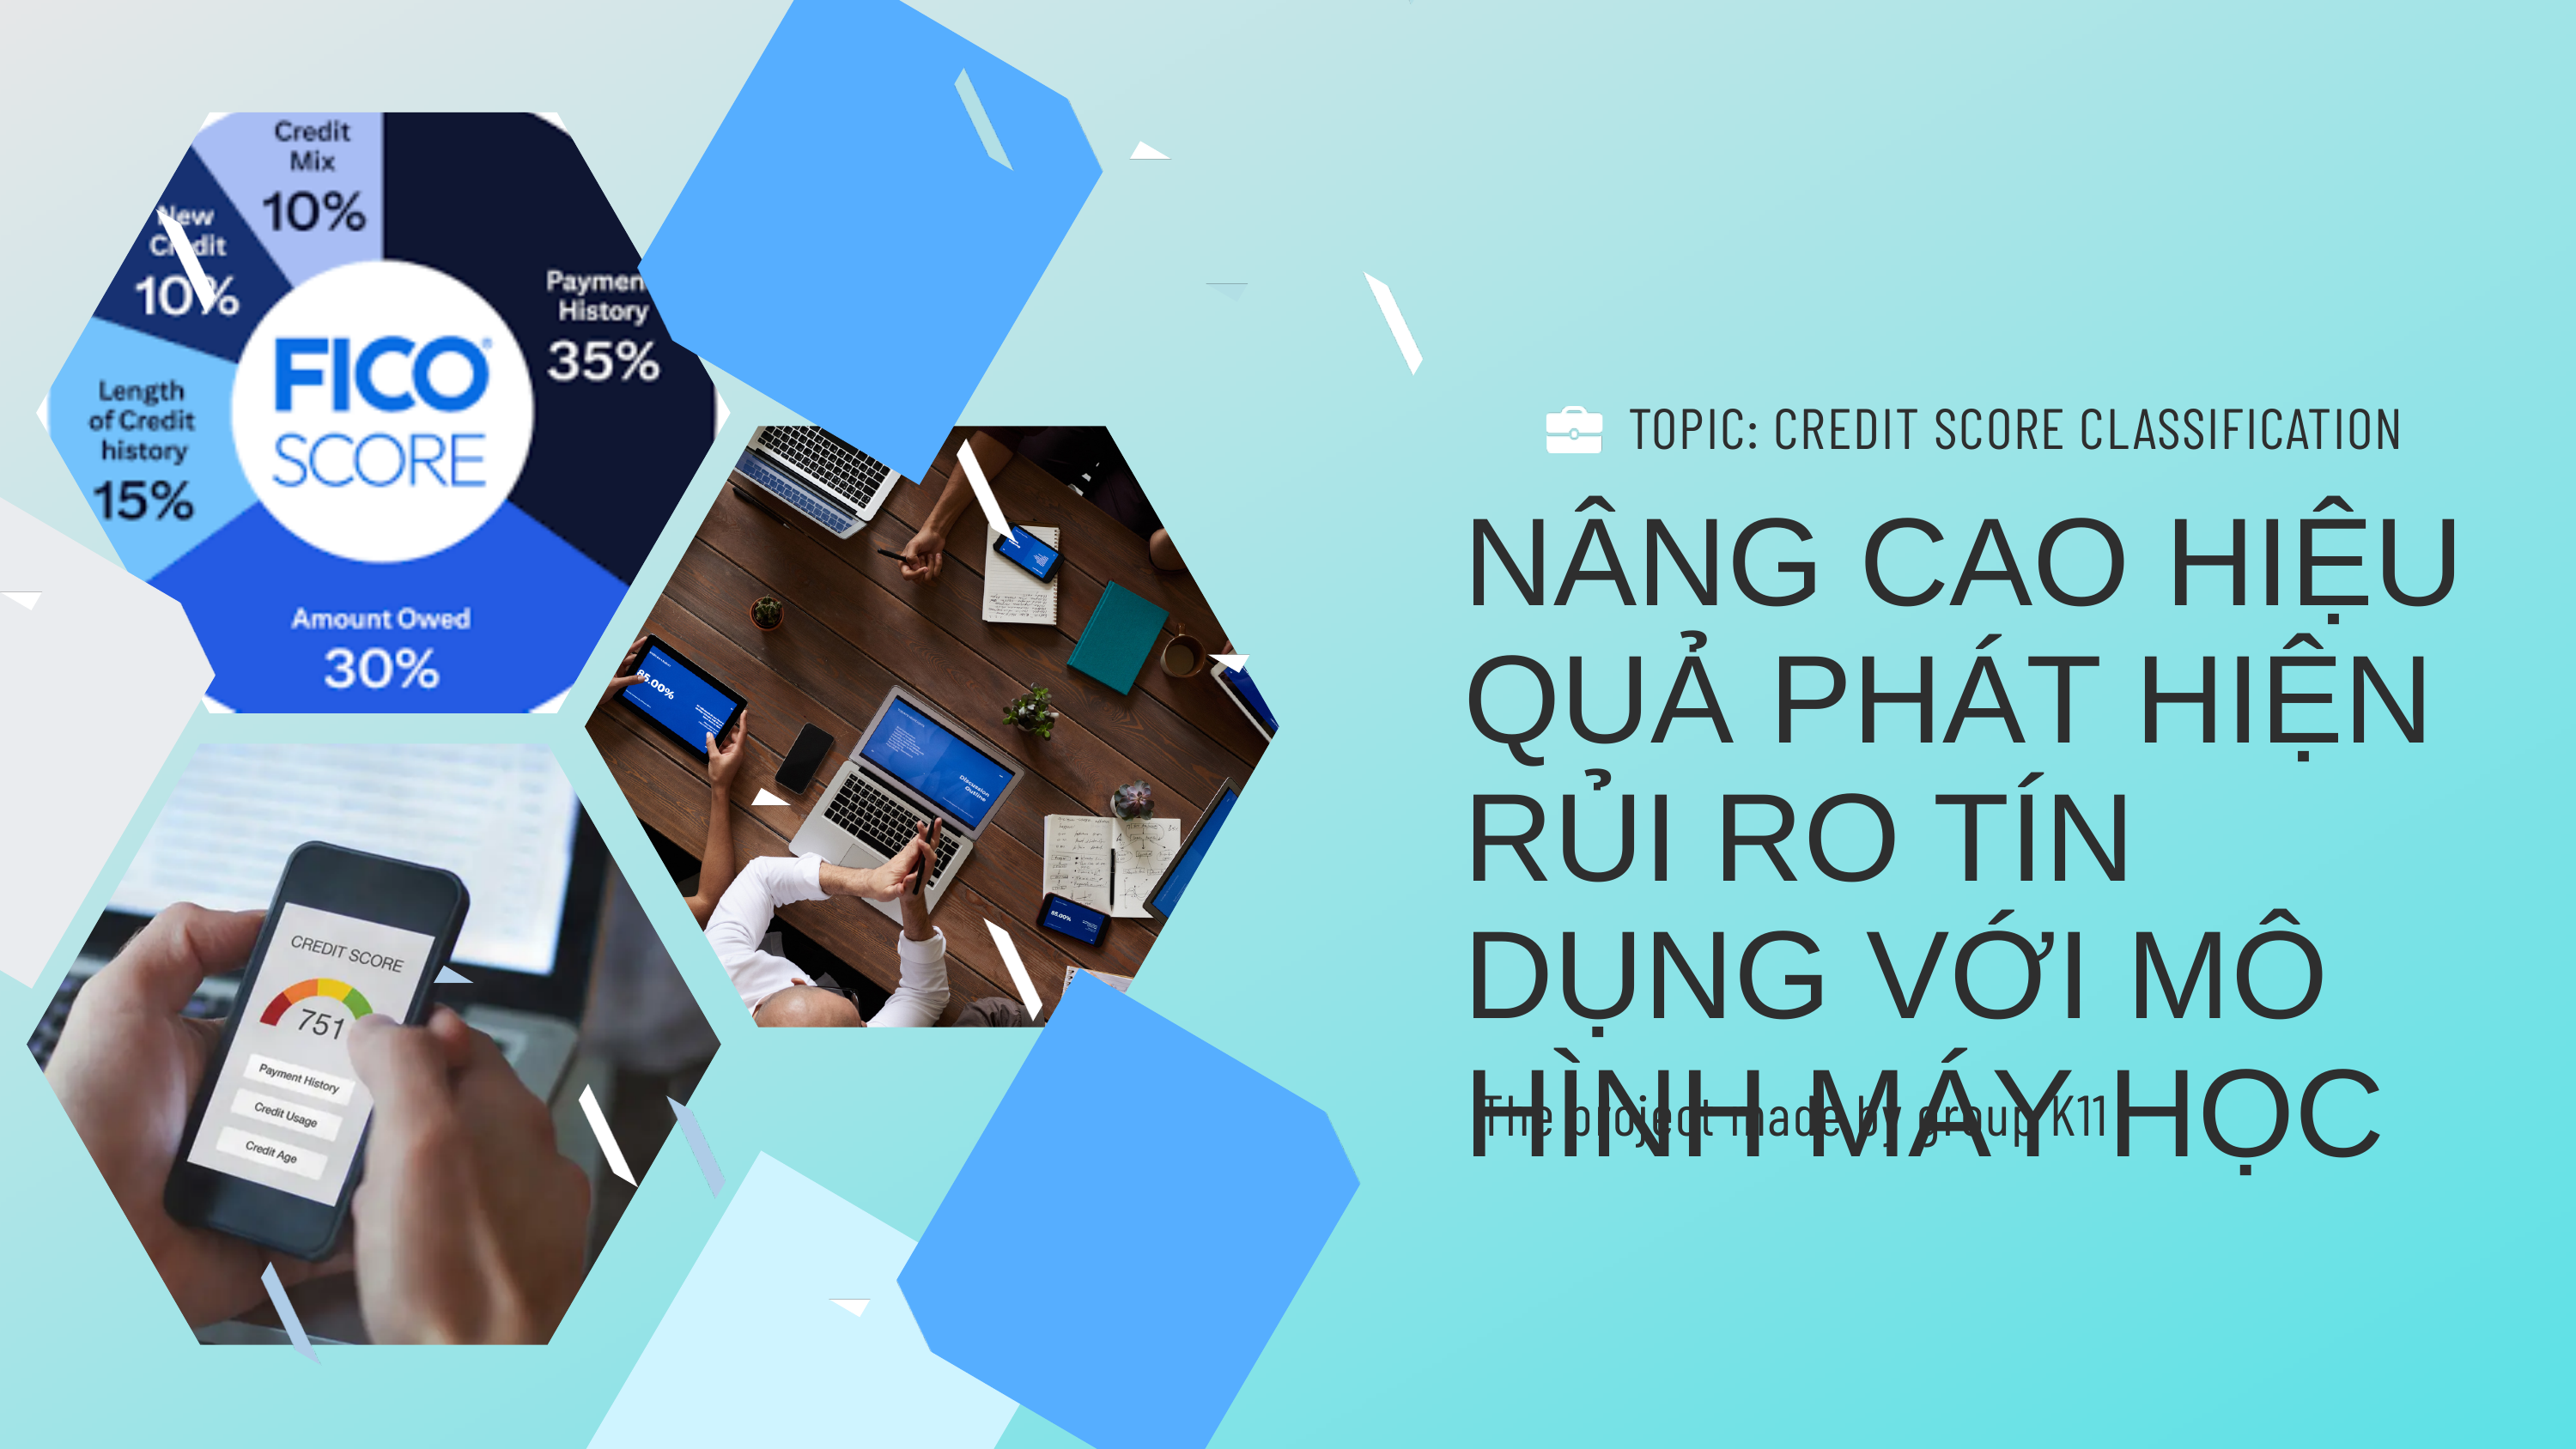

TOPIC: CREDIT SCORE CLASSIFICATION

NÂNG CAO HIỆU QUẢ PHÁT HIỆN RỦI RO TÍN DỤNG VỚI MÔ HÌNH MÁY HỌC

The project made by group K11